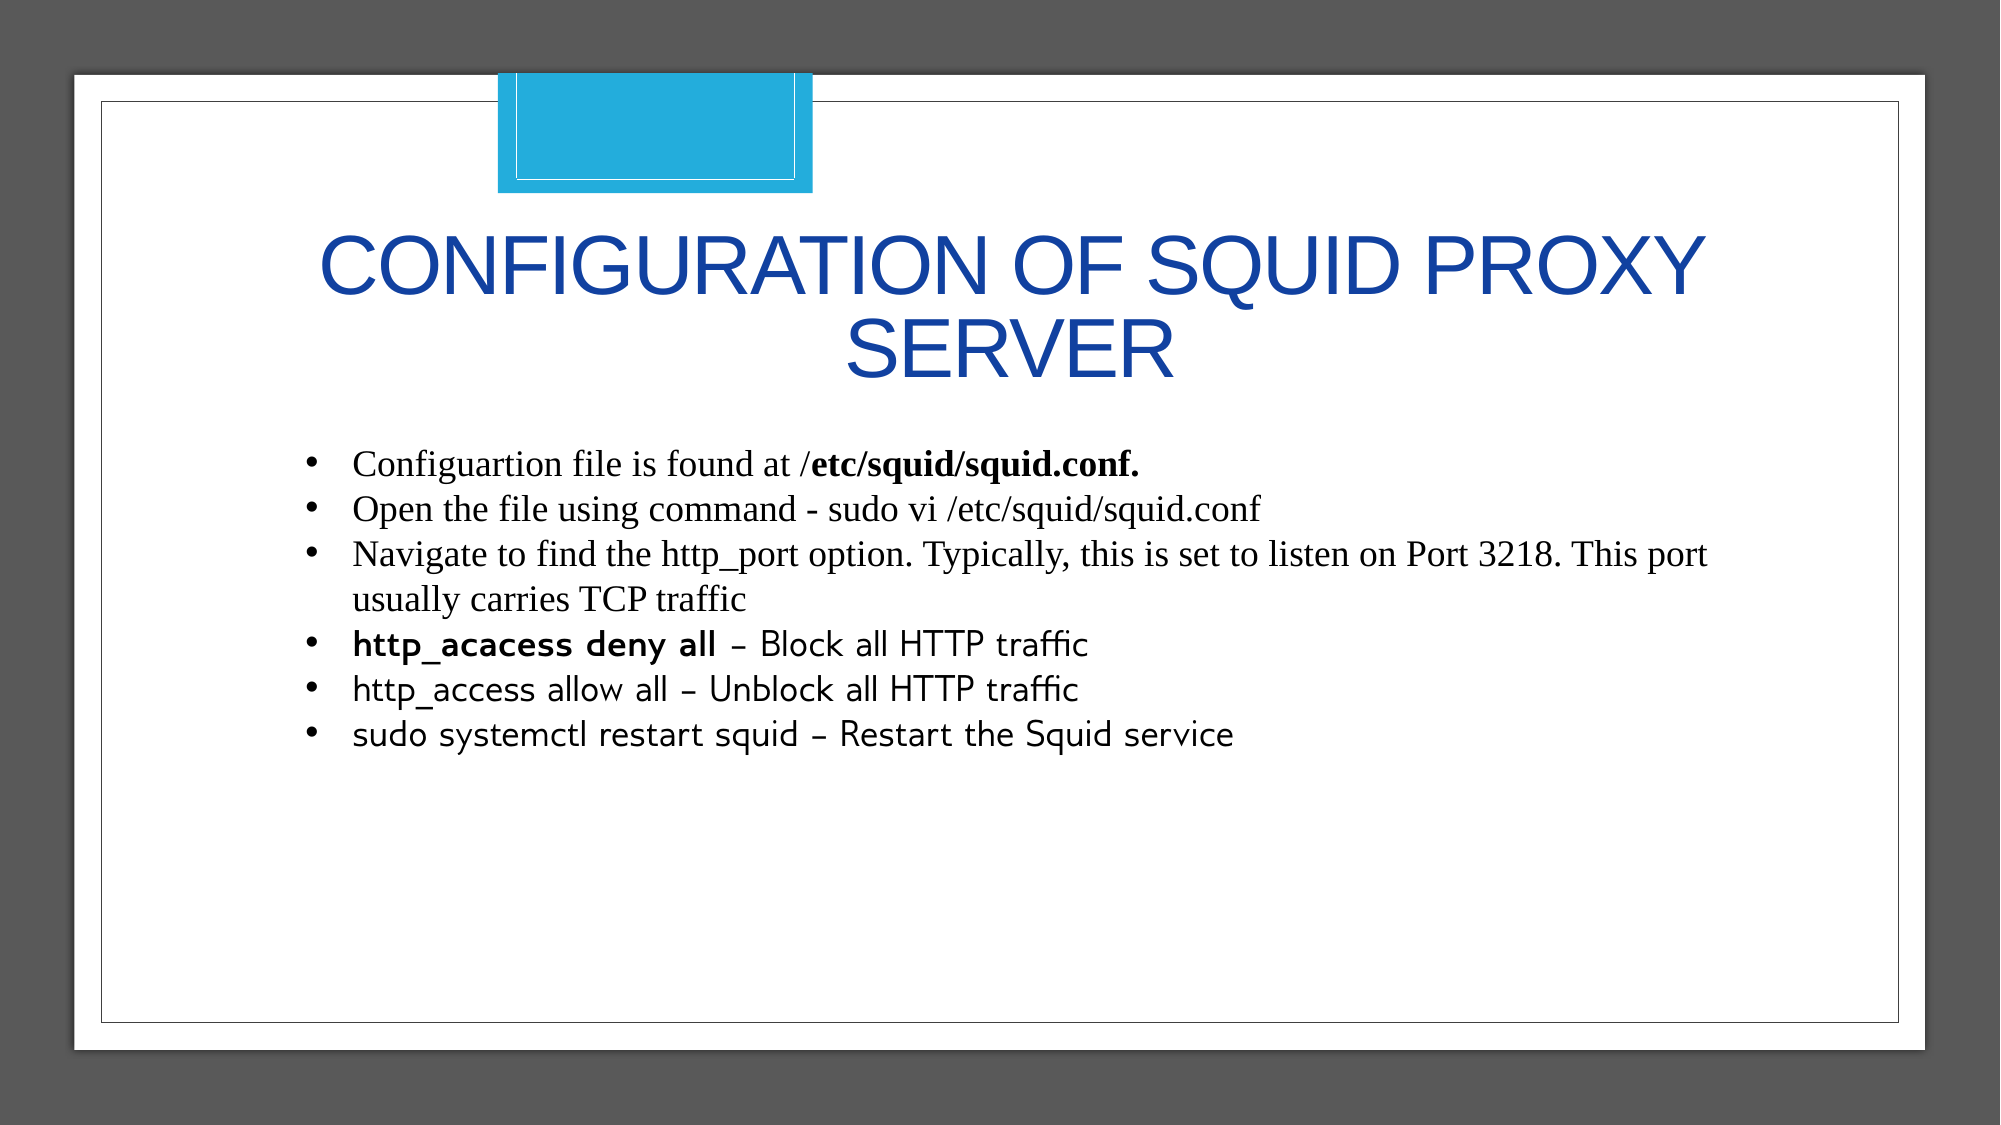

# CONFIGURATION OF SQUID PROXY SERVER

Configuartion file is found at /etc/squid/squid.conf.
Open the file using command - sudo vi /etc/squid/squid.conf
Navigate to find the http_port option. Typically, this is set to listen on Port 3218. This port usually carries TCP traffic
http_acacess deny all – Block all HTTP traffic
http_access allow all – Unblock all HTTP traffic
sudo systemctl restart squid – Restart the Squid service